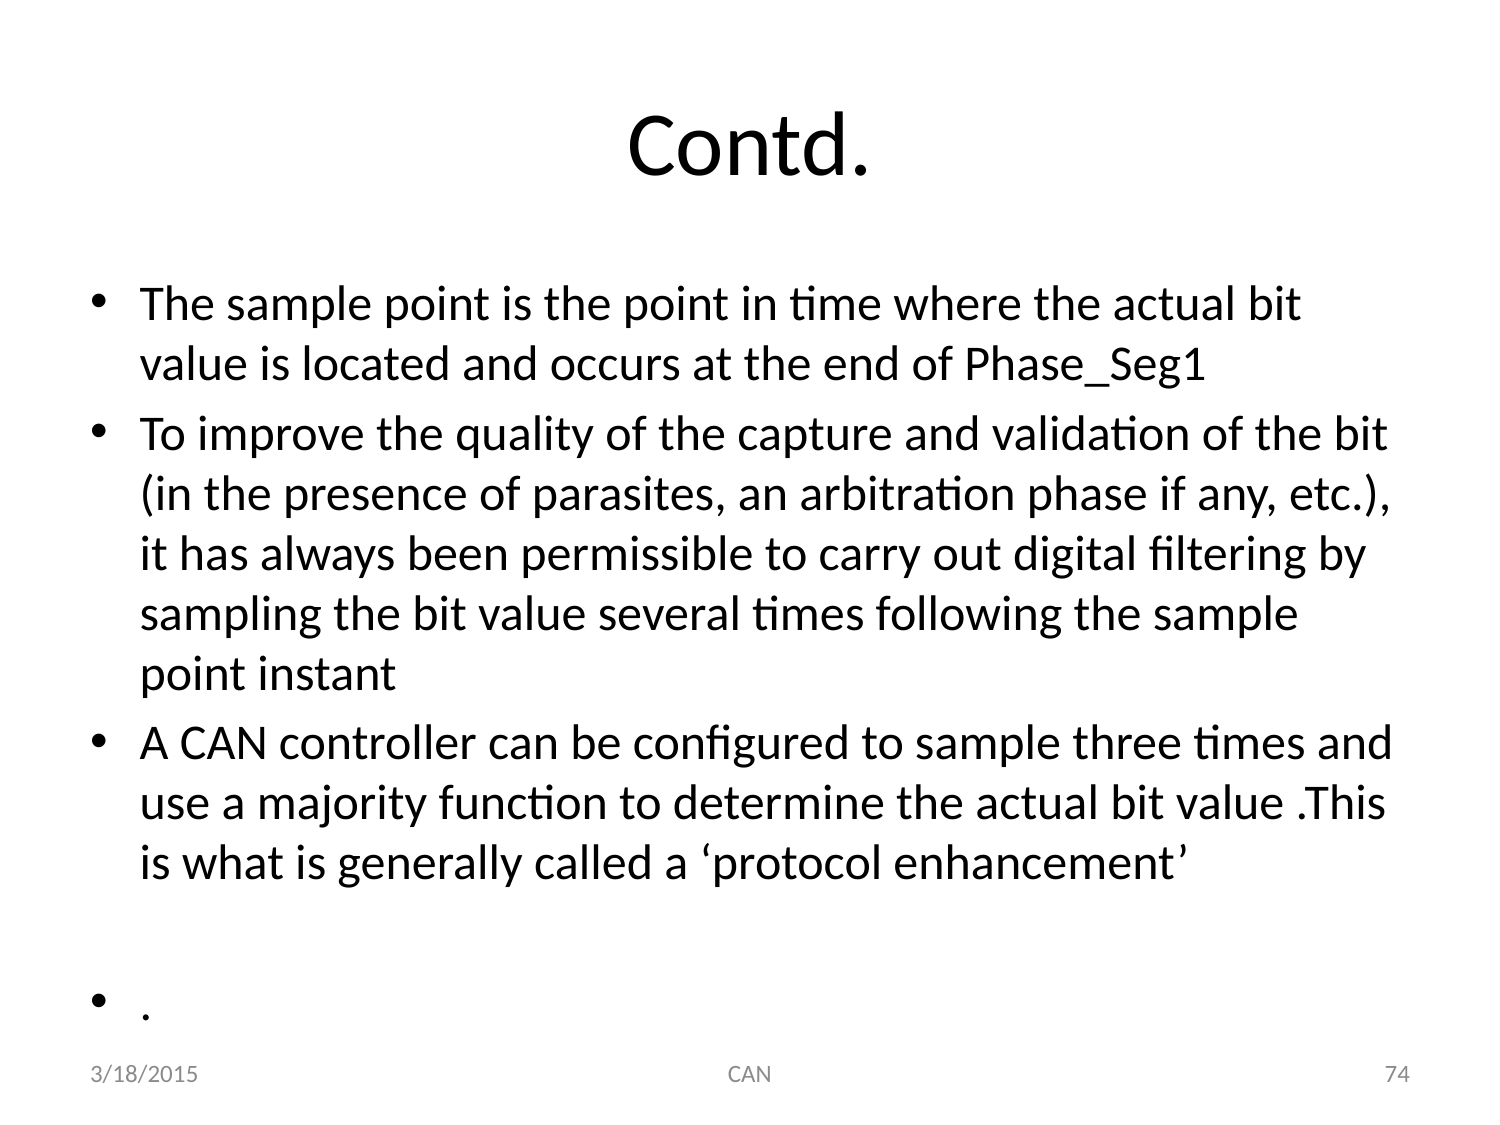

# Contd.
The sample point is the point in time where the actual bit value is located and occurs at the end of Phase_Seg1
To improve the quality of the capture and validation of the bit (in the presence of parasites, an arbitration phase if any, etc.), it has always been permissible to carry out digital filtering by sampling the bit value several times following the sample point instant
A CAN controller can be configured to sample three times and use a majority function to determine the actual bit value .This is what is generally called a ‘protocol enhancement’

.
3/18/2015
CAN
74